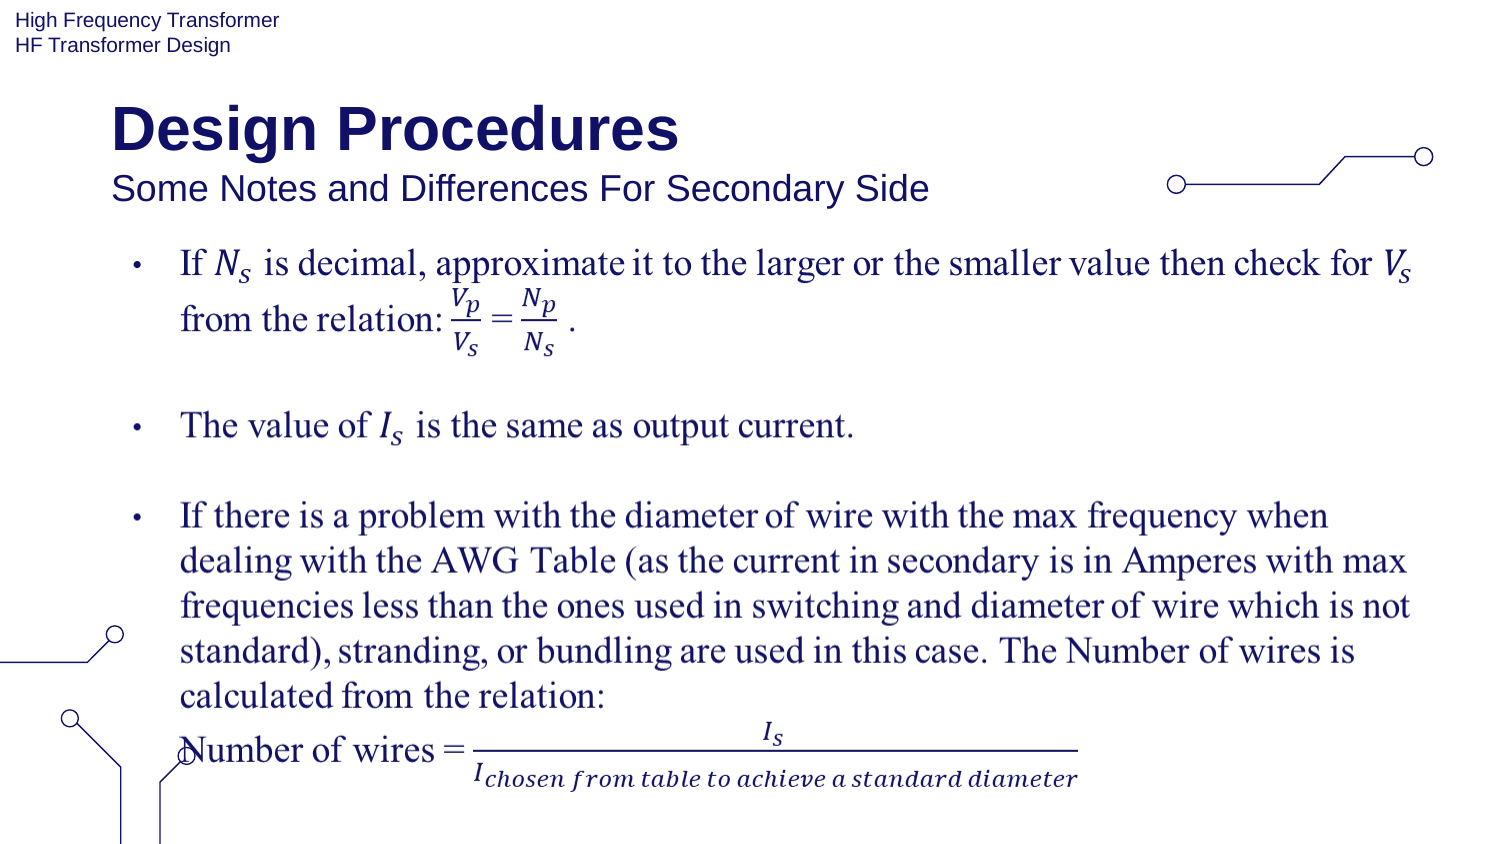

# High Frequency Transformer
HF Transformer Design
Design Procedures

Some Notes and Differences For Secondary Side